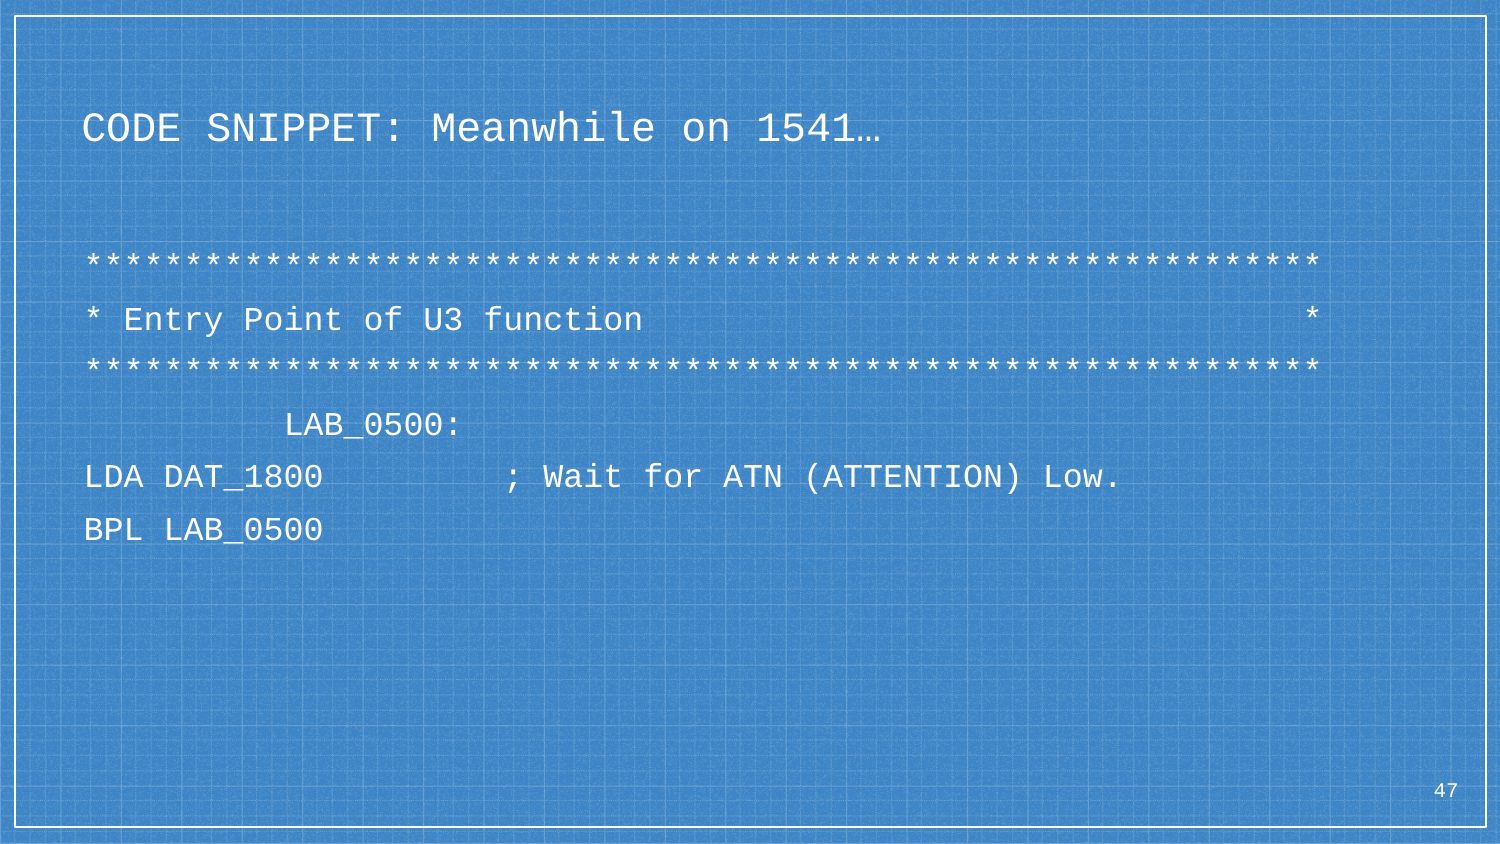

# CODE SNIPPET: Meanwhile on 1541…

**************************************************************
* Entry Point of U3 function                                 *
**************************************************************
          LAB_0500:
LDA DAT_1800         ; Wait for ATN (ATTENTION) Low.
BPL LAB_0500
47